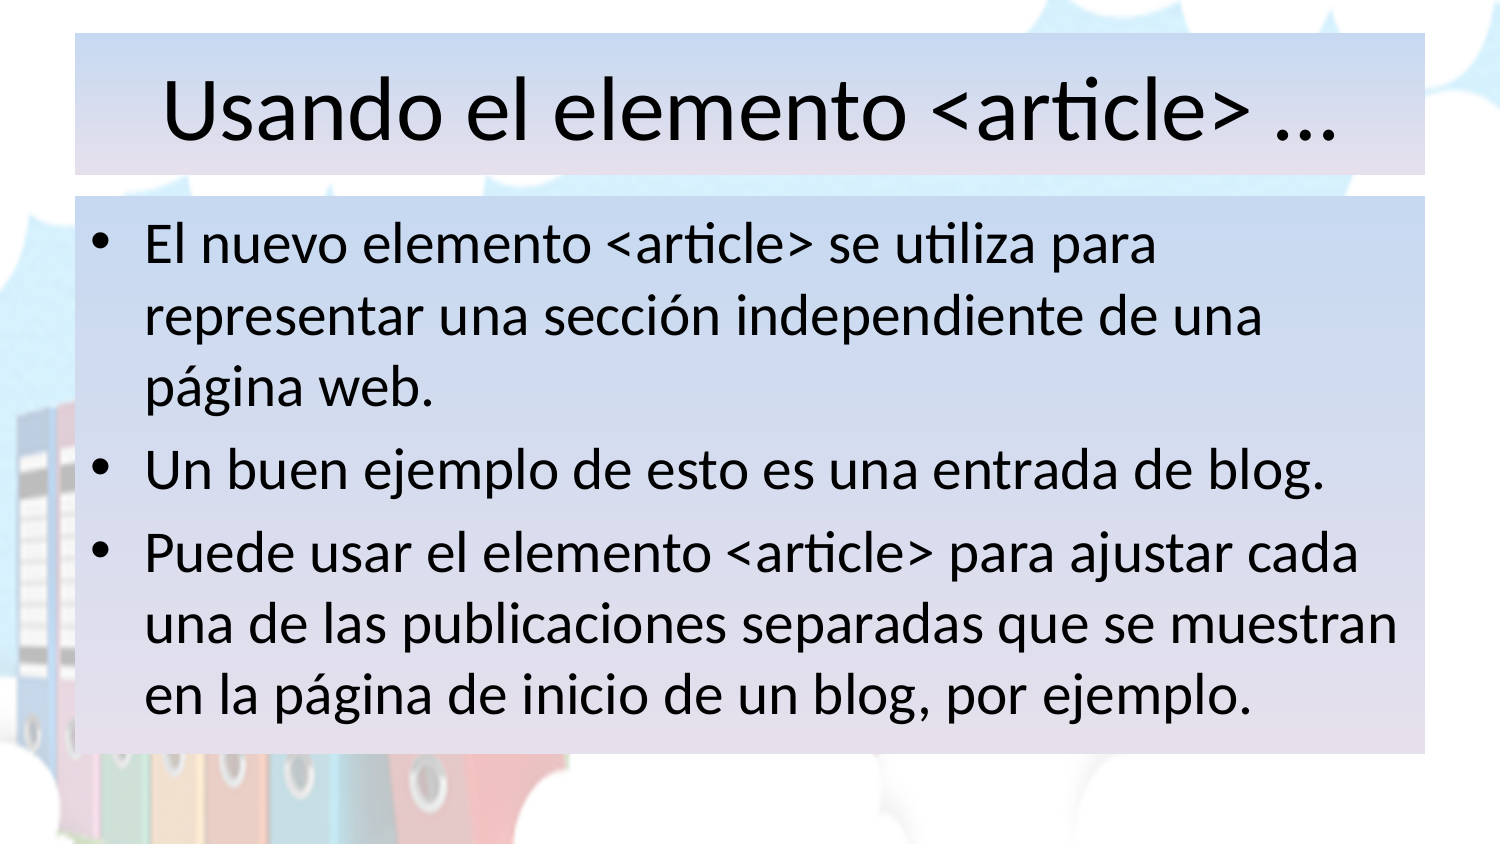

# Usando el elemento <article> …
El nuevo elemento <article> se utiliza para representar una sección independiente de una página web.
Un buen ejemplo de esto es una entrada de blog.
Puede usar el elemento <article> para ajustar cada una de las publicaciones separadas que se muestran en la página de inicio de un blog, por ejemplo.